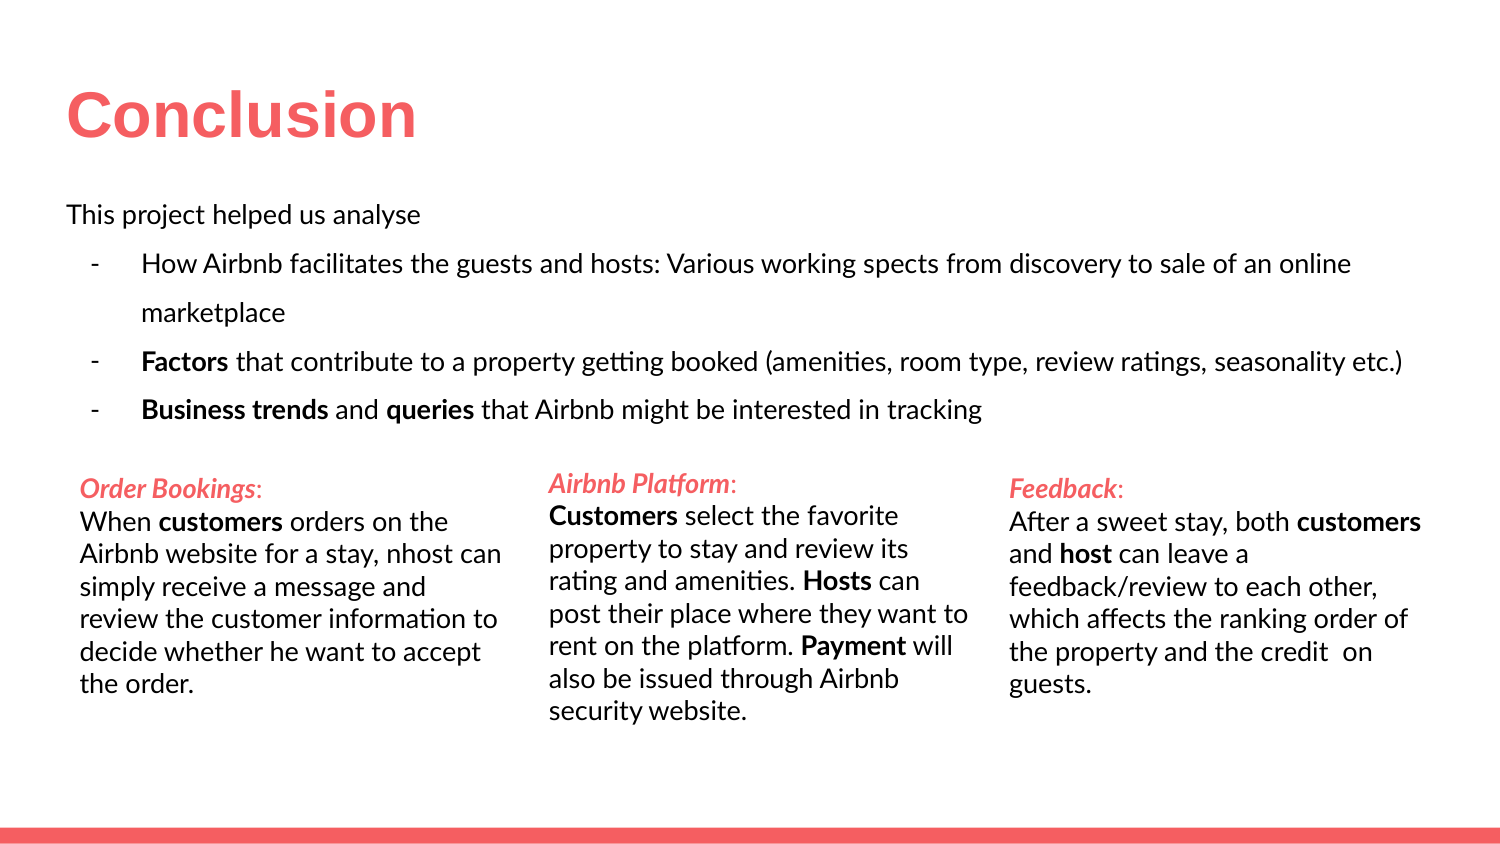

# Conclusion
This project helped us analyse
How Airbnb facilitates the guests and hosts: Various working spects from discovery to sale of an online marketplace
Factors that contribute to a property getting booked (amenities, room type, review ratings, seasonality etc.)
Business trends and queries that Airbnb might be interested in tracking

Airbnb Platform:
Customers select the favorite property to stay and review its rating and amenities. Hosts can post their place where they want to rent on the platform. Payment will also be issued through Airbnb security website.
Order Bookings:
When customers orders on the Airbnb website for a stay, nhost can simply receive a message and review the customer information to decide whether he want to accept the order.
Feedback:
After a sweet stay, both customers and host can leave a feedback/review to each other, which affects the ranking order of the property and the credit  on guests.